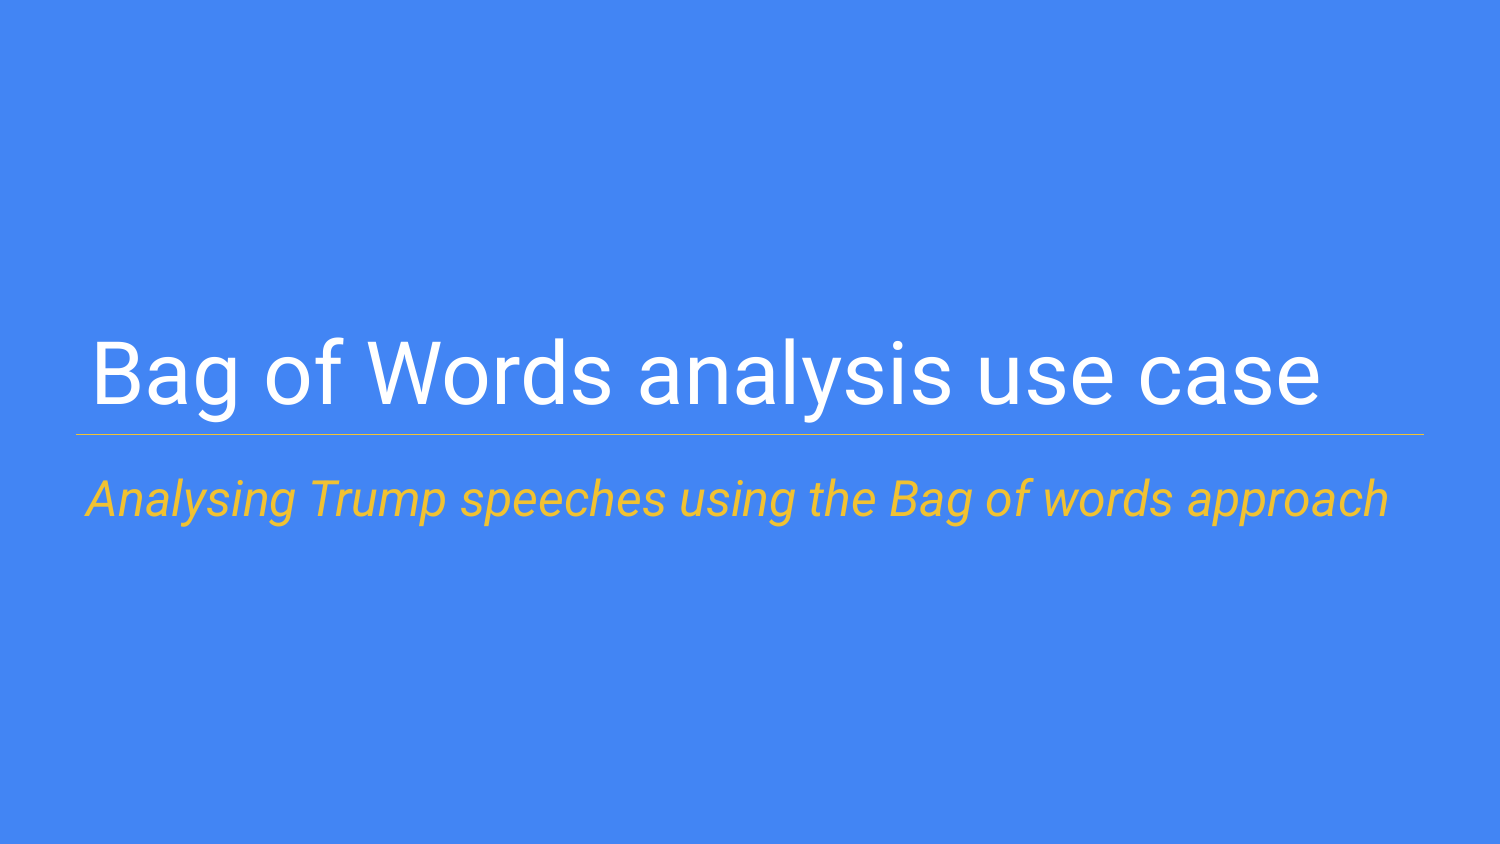

# Bag of Words analysis use case

Analysing Trump speeches using the Bag of words approach